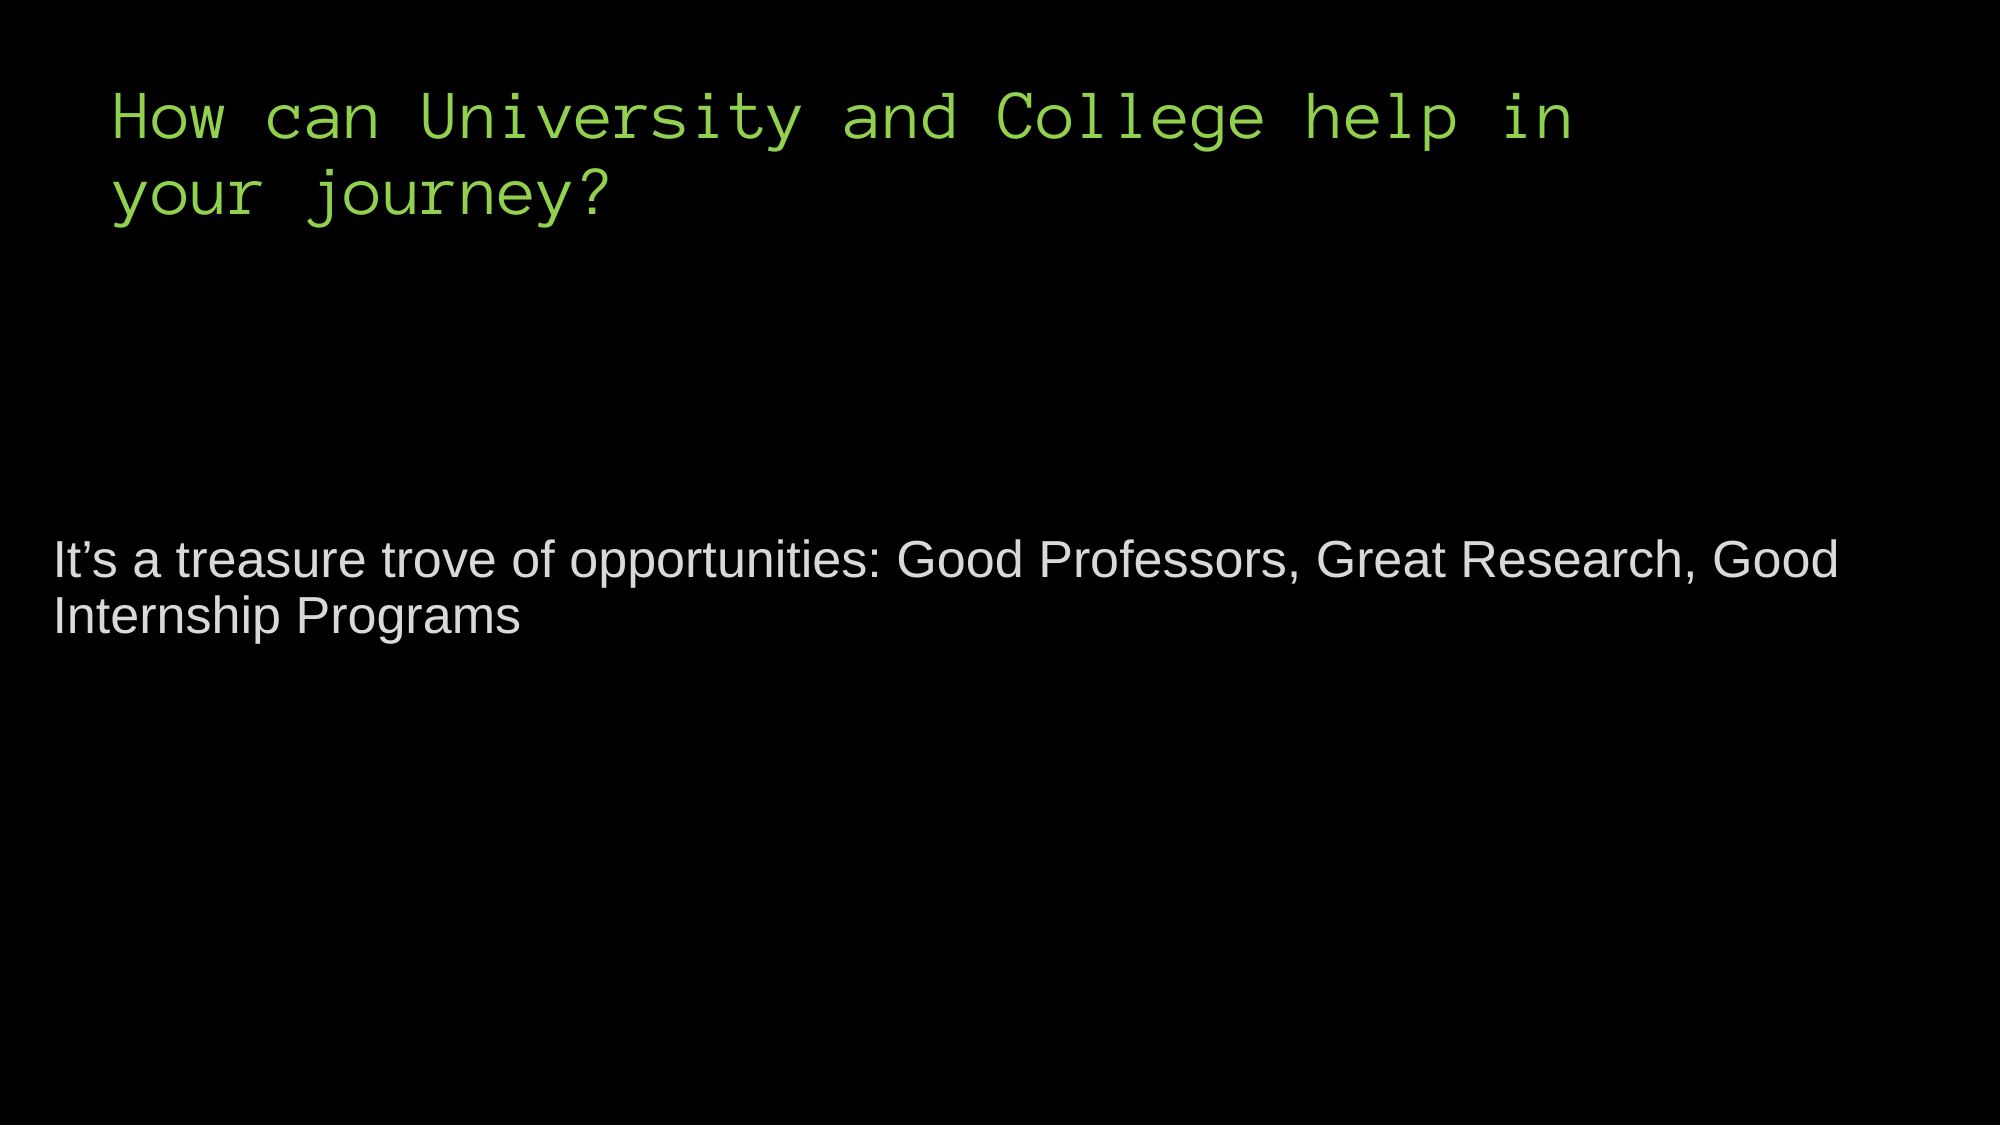

# How can University and College help in your journey?
It’s a treasure trove of opportunities: Good Professors, Great Research, Good Internship Programs